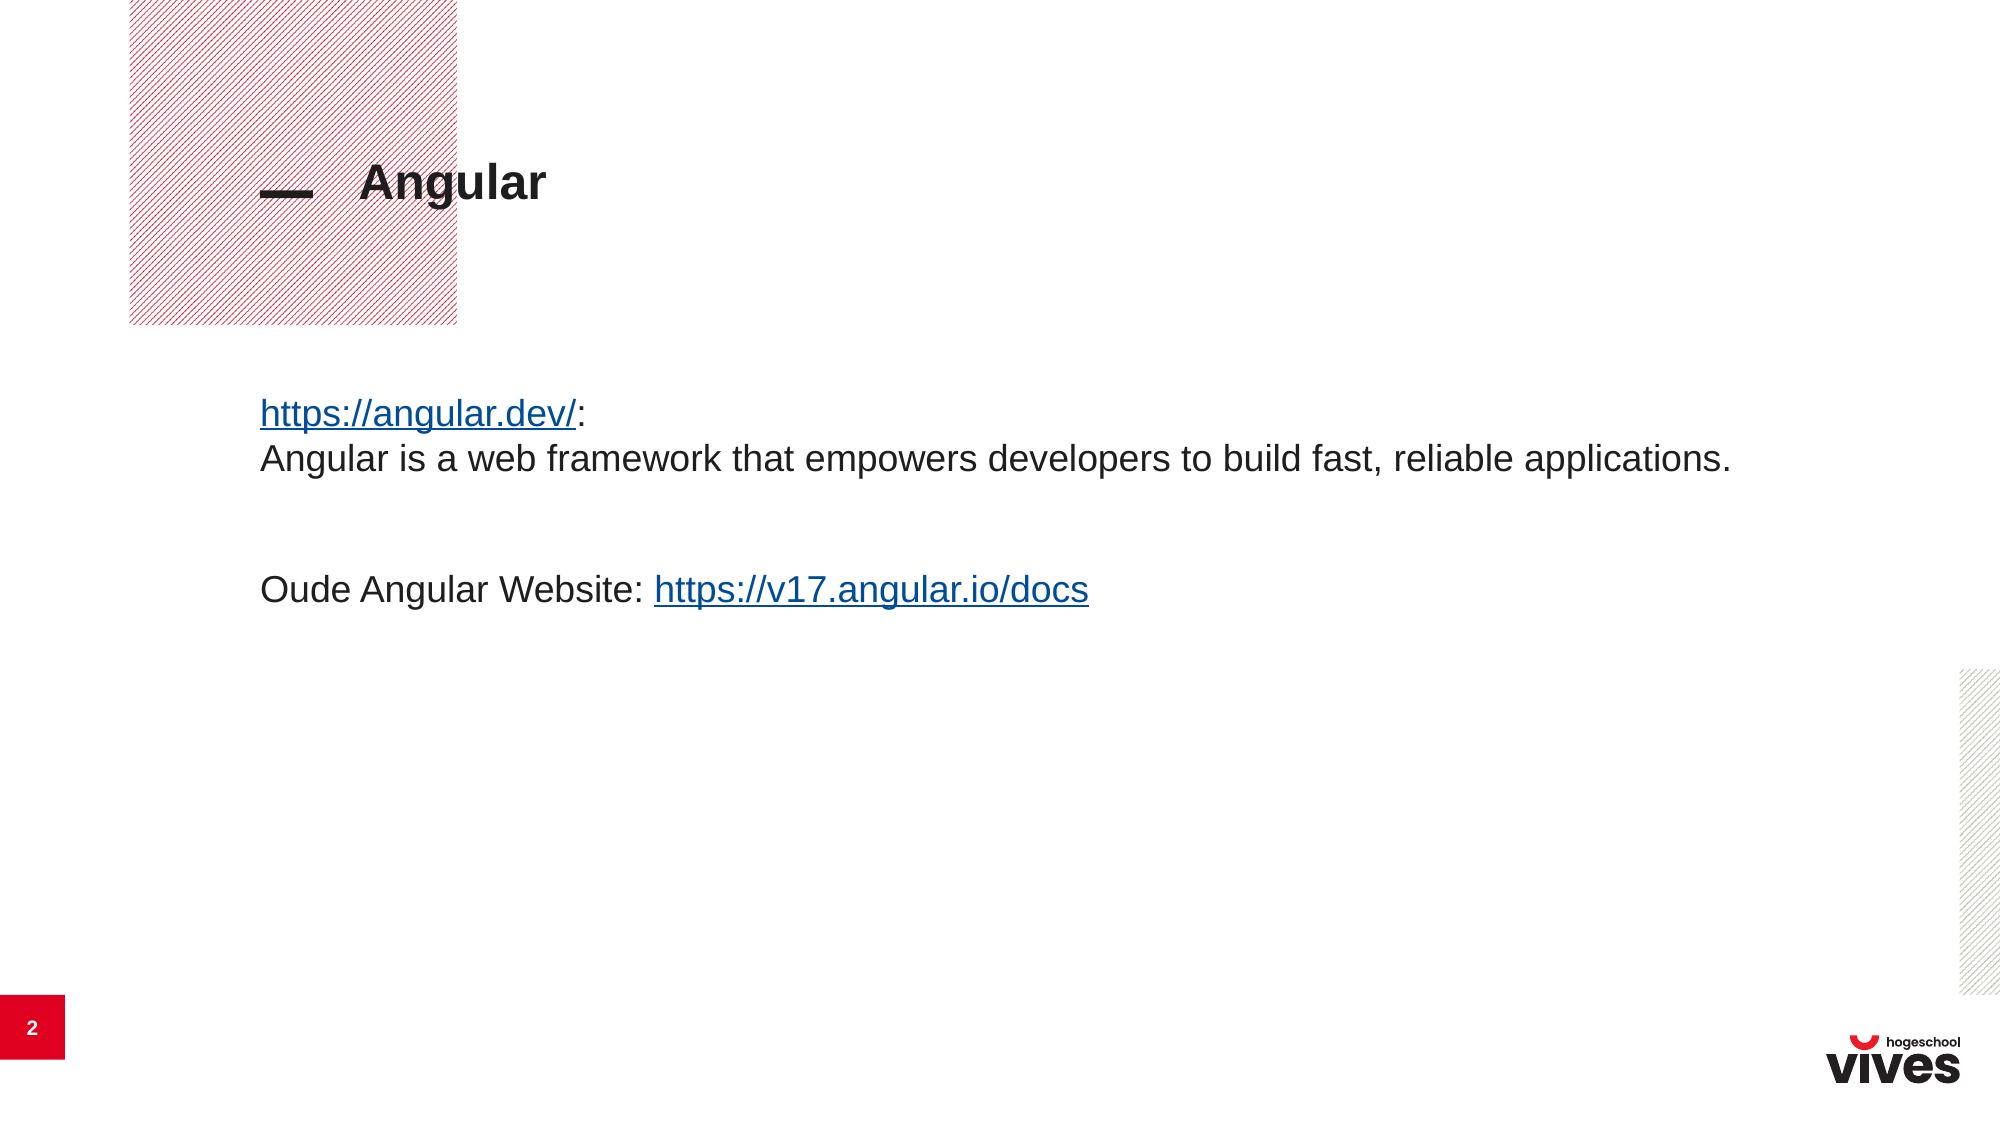

# Angular

https://angular.dev/:
Angular is a web framework that empowers developers to build fast, reliable applications.

Oude Angular Website: https://v17.angular.io/docs